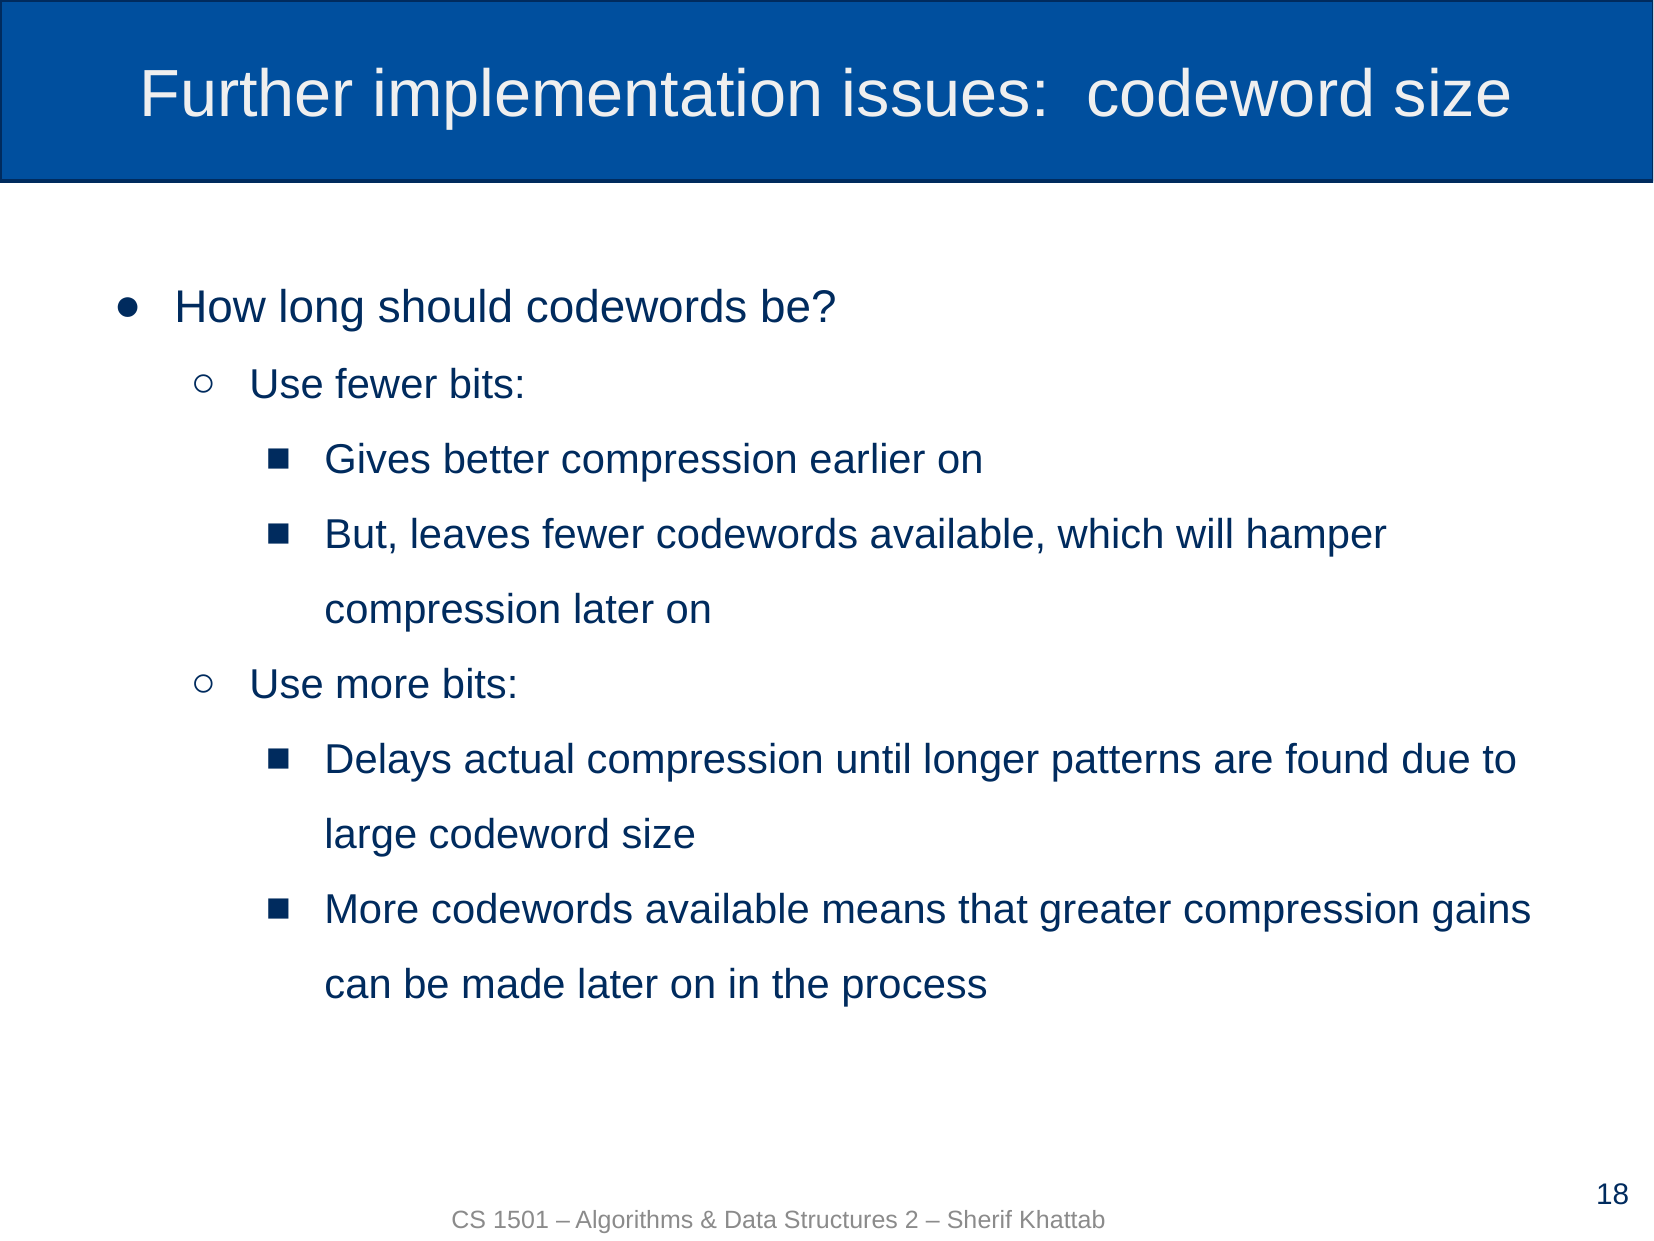

# Further implementation issues:  codeword size
How long should codewords be?
Use fewer bits:
Gives better compression earlier on
But, leaves fewer codewords available, which will hamper compression later on
Use more bits:
Delays actual compression until longer patterns are found due to large codeword size
More codewords available means that greater compression gains can be made later on in the process
18
CS 1501 – Algorithms & Data Structures 2 – Sherif Khattab